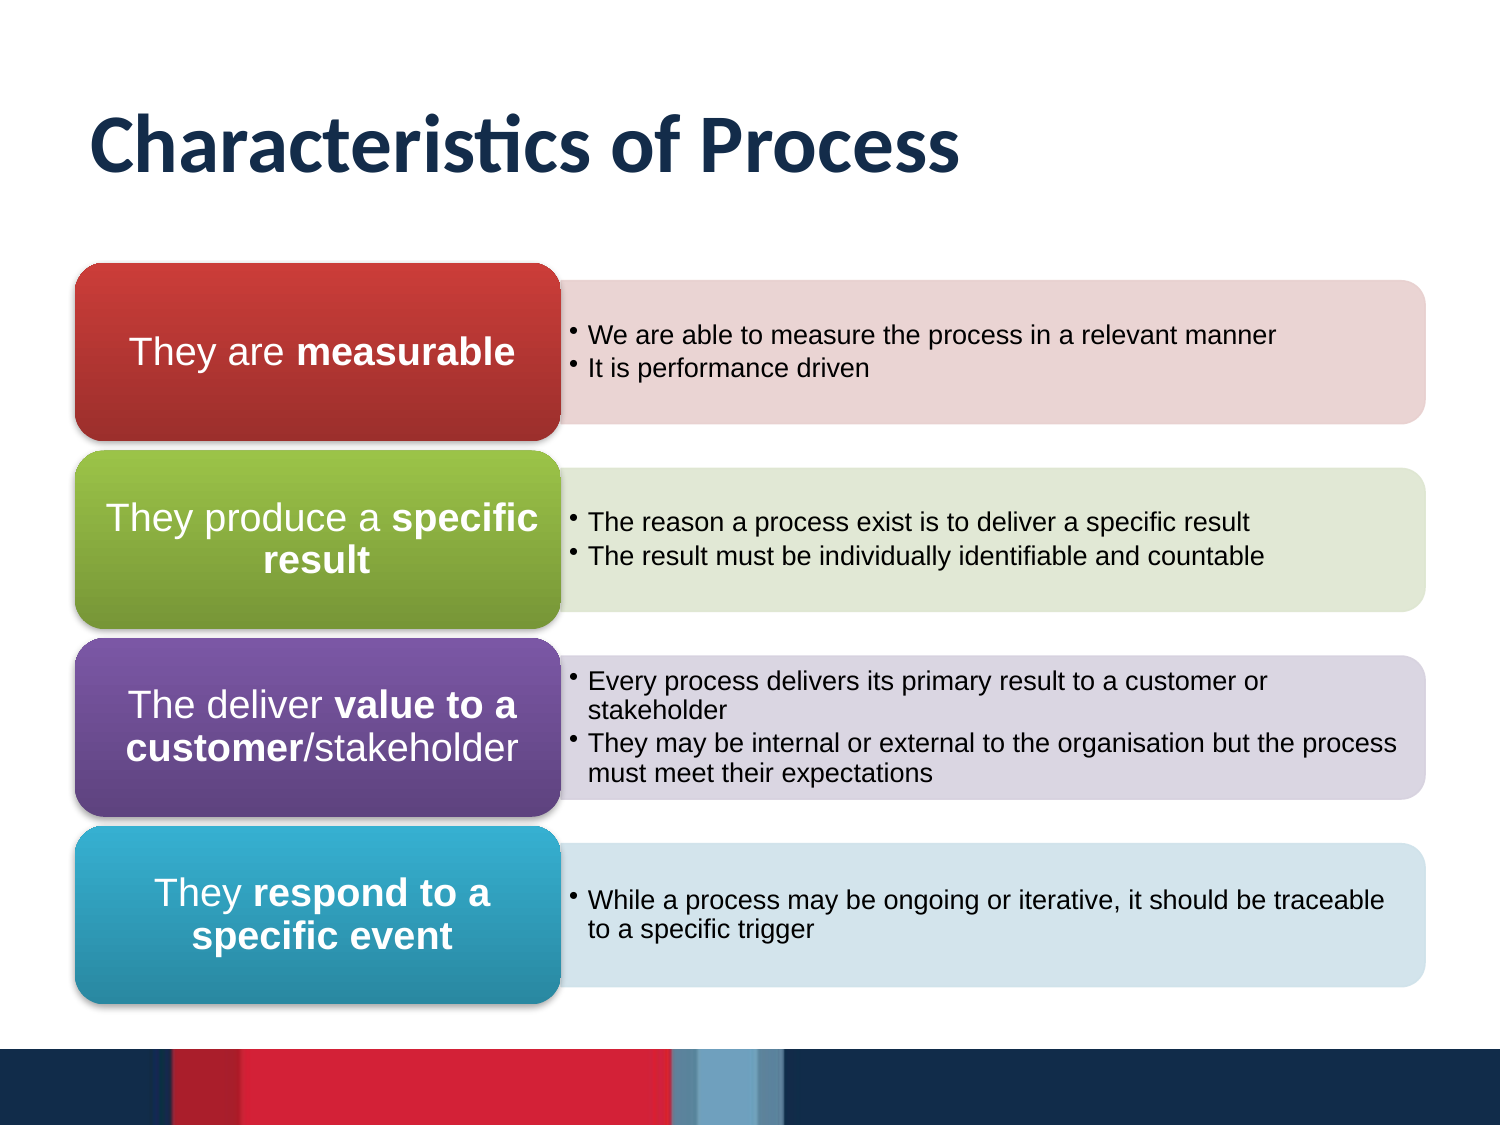

# Characteristics of Process
We are able to measure the process in a relevant manner
It is performance driven
They are measurable
The reason a process exist is to deliver a specific result
The result must be individually identifiable and countable
They produce a specific result
Every process delivers its primary result to a customer or stakeholder
They may be internal or external to the organisation but the process must meet their expectations
The deliver value to a customer/stakeholder
While a process may be ongoing or iterative, it should be traceable to a specific trigger
They respond to a specific event